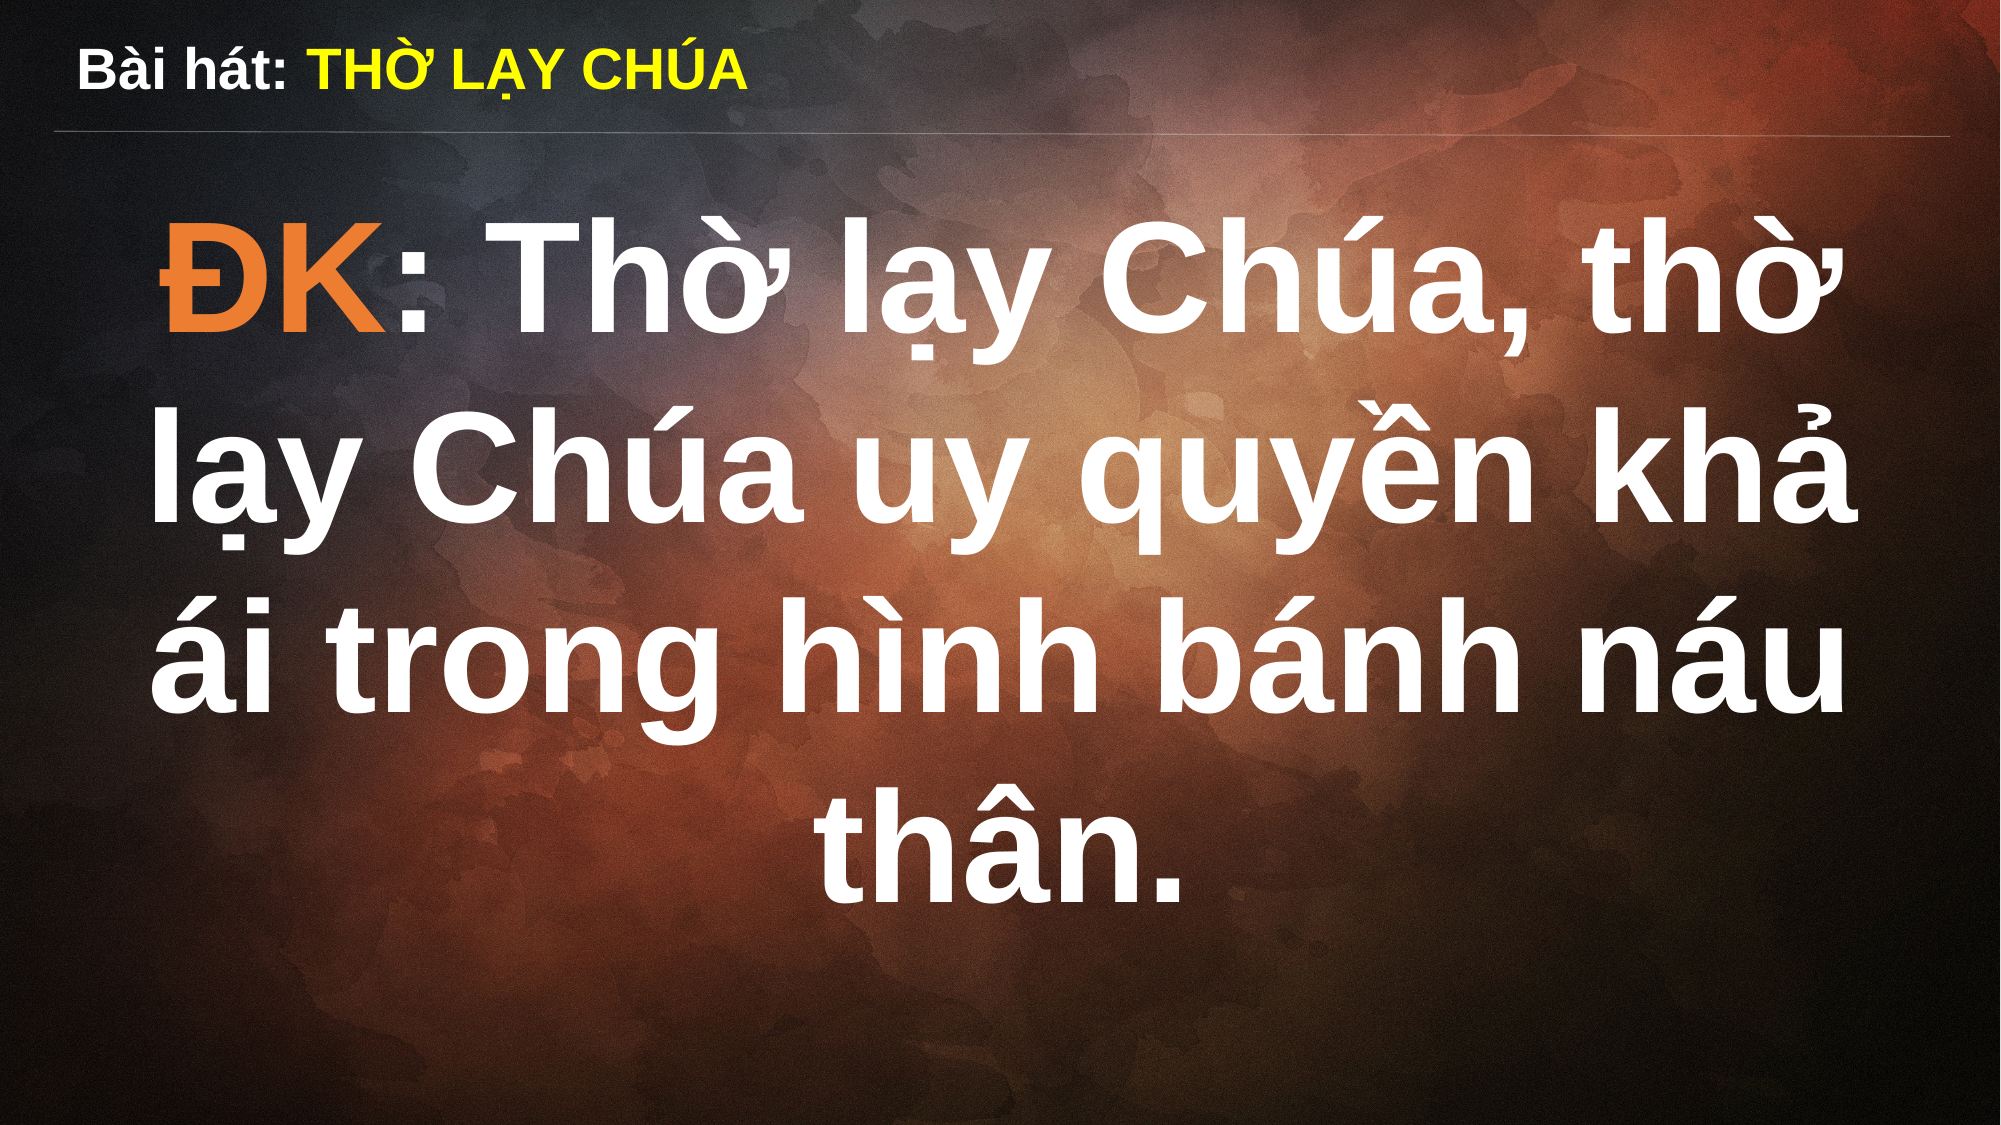

Bài hát: THỜ LẠY CHÚA
ĐK: Thờ lạy Chúa, thờ lạy Chúa uy quyền khả ái trong hình bánh náu thân.